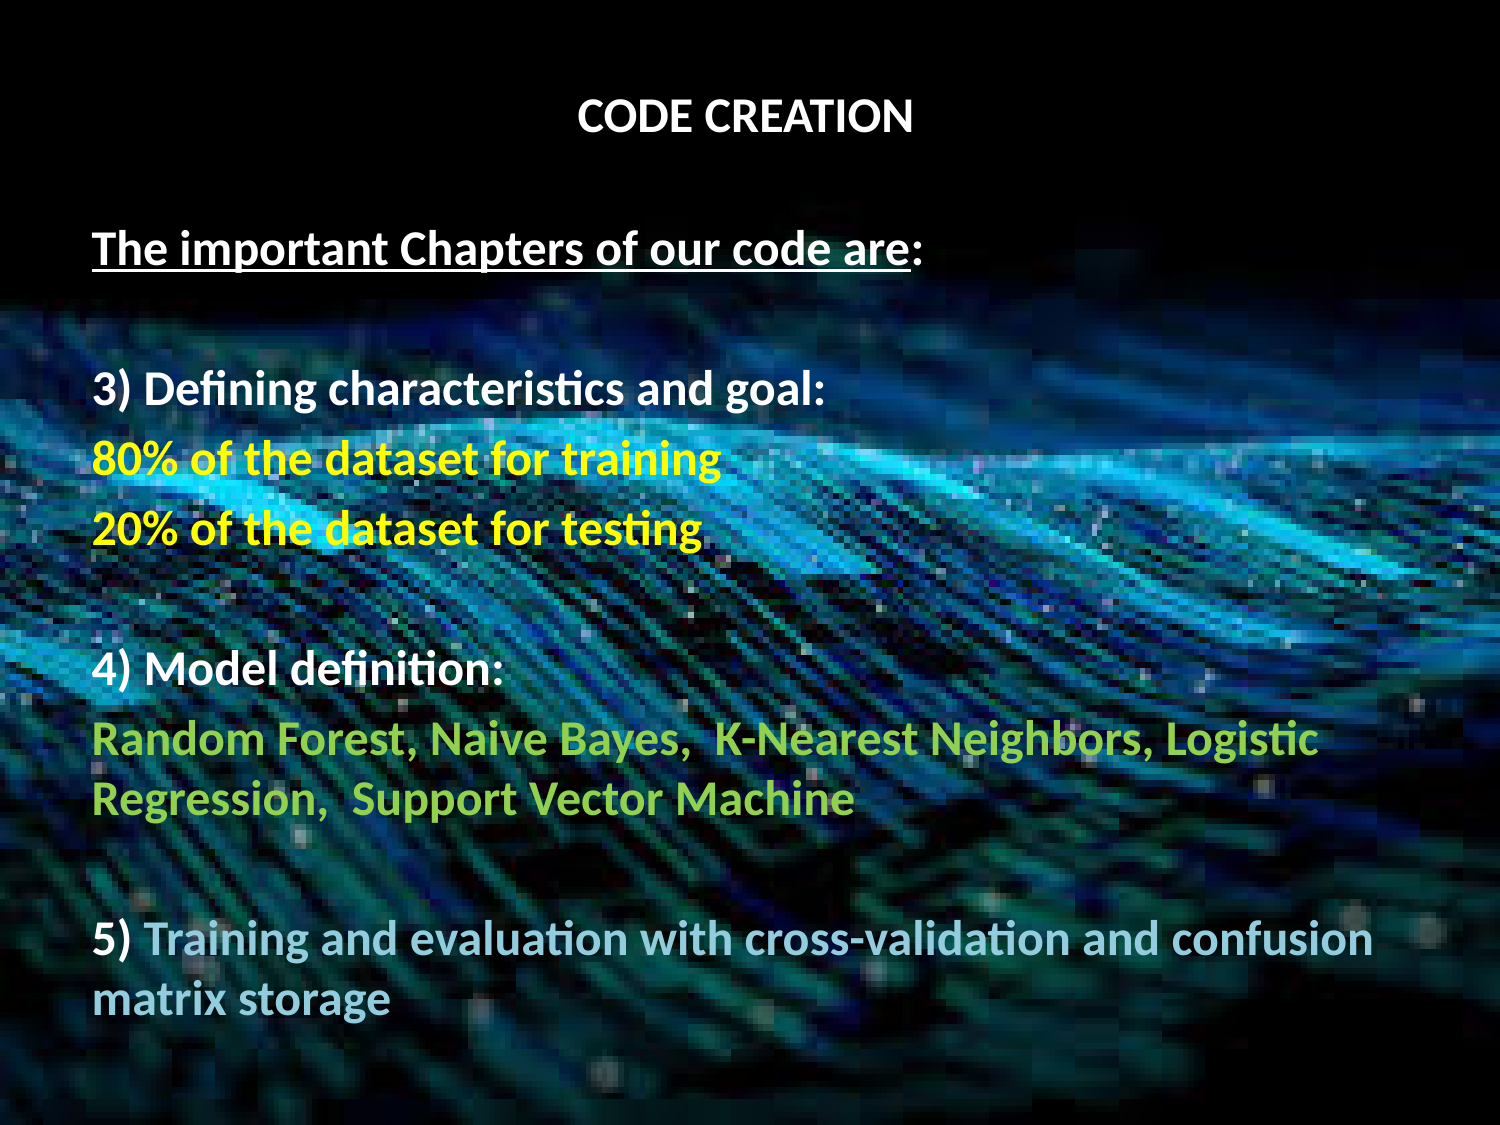

# CODE CREATION
The important Chapters of our code are:

3) Defining characteristics and goal:
80% of the dataset for training
20% of the dataset for testing

4) Model definition:
Random Forest, Naive Bayes,  K-Nearest Neighbors, Logistic Regression,  Support Vector Machine

5) Training and evaluation with cross-validation and confusion matrix storage